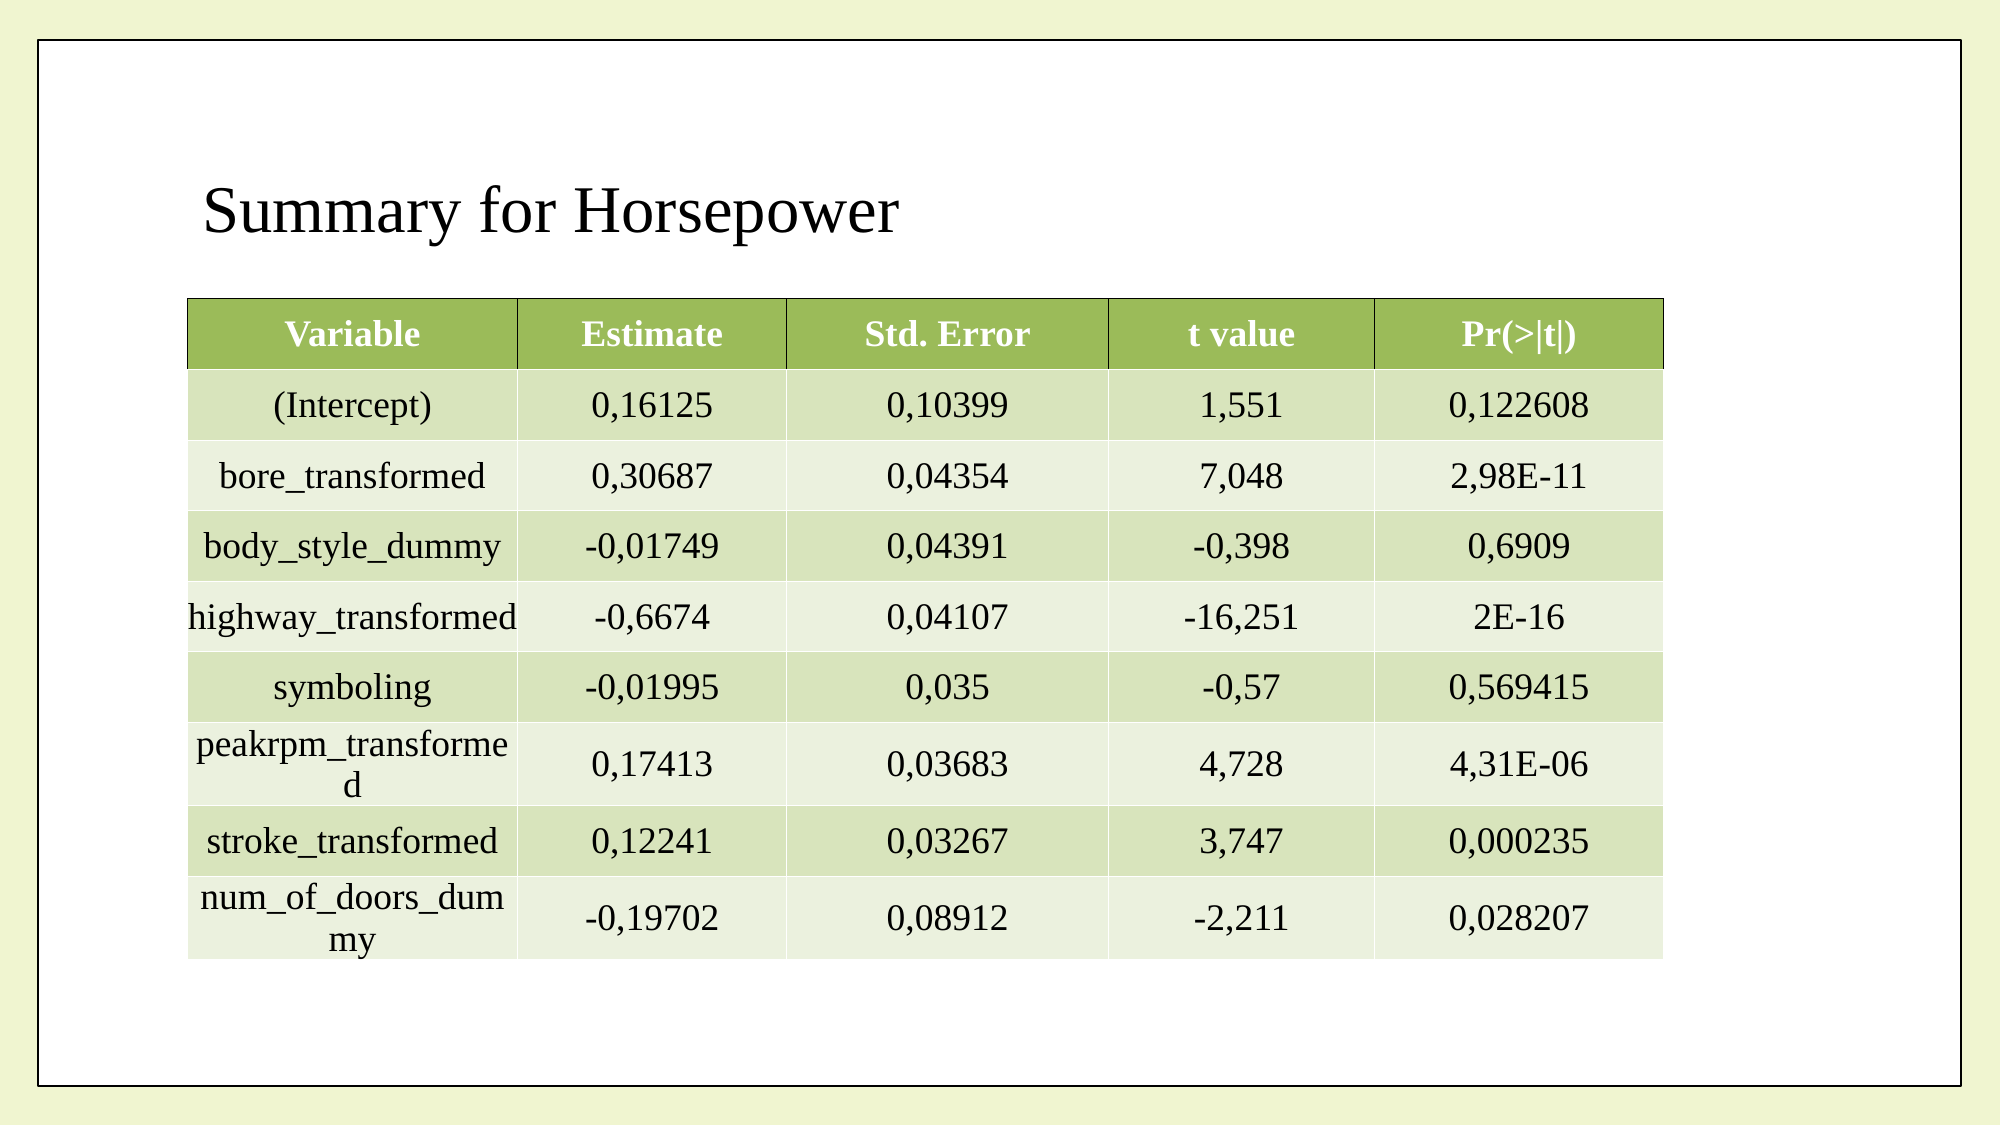

# Summary for Horsepower
| Variable | Estimate | Std. Error | t value | Pr(>|t|) |
| --- | --- | --- | --- | --- |
| (Intercept) | 0,16125 | 0,10399 | 1,551 | 0,122608 |
| bore\_transformed | 0,30687 | 0,04354 | 7,048 | 2,98E-11 |
| body\_style\_dummy | -0,01749 | 0,04391 | -0,398 | 0,6909 |
| highway\_transformed | -0,6674 | 0,04107 | -16,251 | 2E-16 |
| symboling | -0,01995 | 0,035 | -0,57 | 0,569415 |
| peakrpm\_transformed | 0,17413 | 0,03683 | 4,728 | 4,31E-06 |
| stroke\_transformed | 0,12241 | 0,03267 | 3,747 | 0,000235 |
| num\_of\_doors\_dummy | -0,19702 | 0,08912 | -2,211 | 0,028207 |